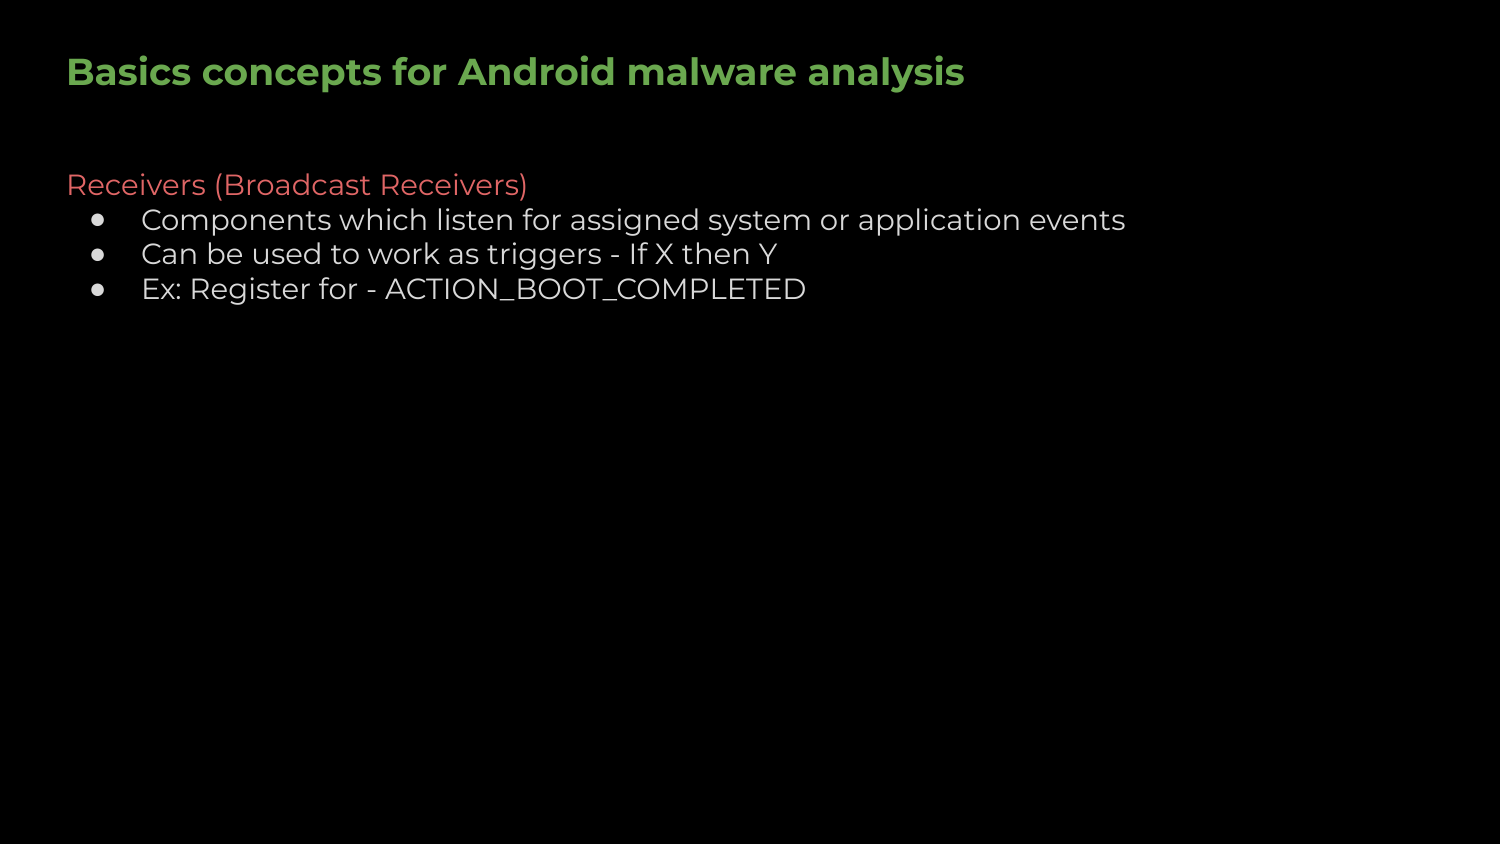

Basics concepts for Android malware analysis
Receivers (Broadcast Receivers)
Components which listen for assigned system or application events
Can be used to work as triggers - If X then Y
Ex: Register for - ACTION_BOOT_COMPLETED